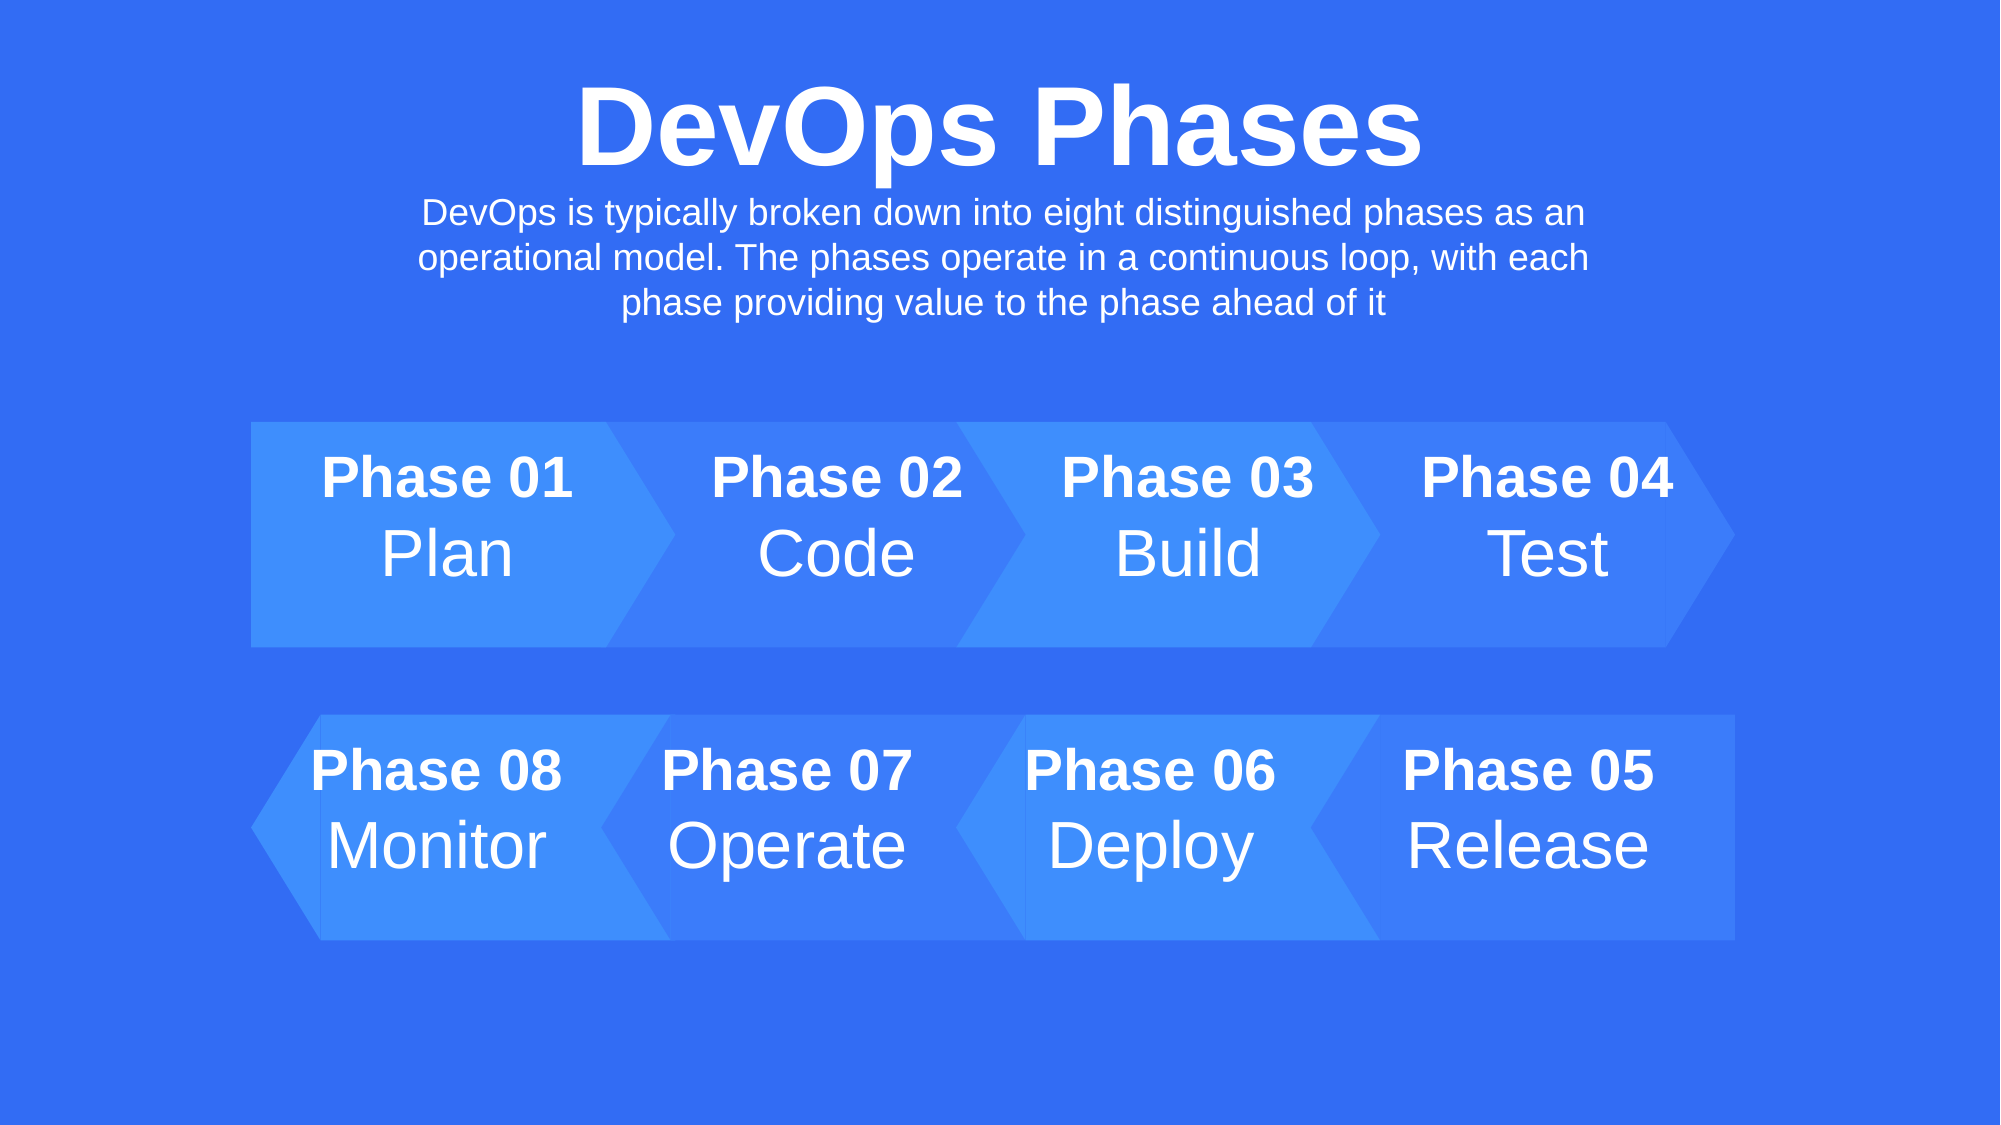

DevOps Phases
DevOps is typically broken down into eight distinguished phases as an operational model. The phases operate in a continuous loop, with each phase providing value to the phase ahead of it

Phase 01
Plan
Phase 02
Code
Phase 03
Build
Phase 04
Test

Phase 08
Monitor
Phase 07
Operate
Phase 06
Deploy
Phase 05
Release